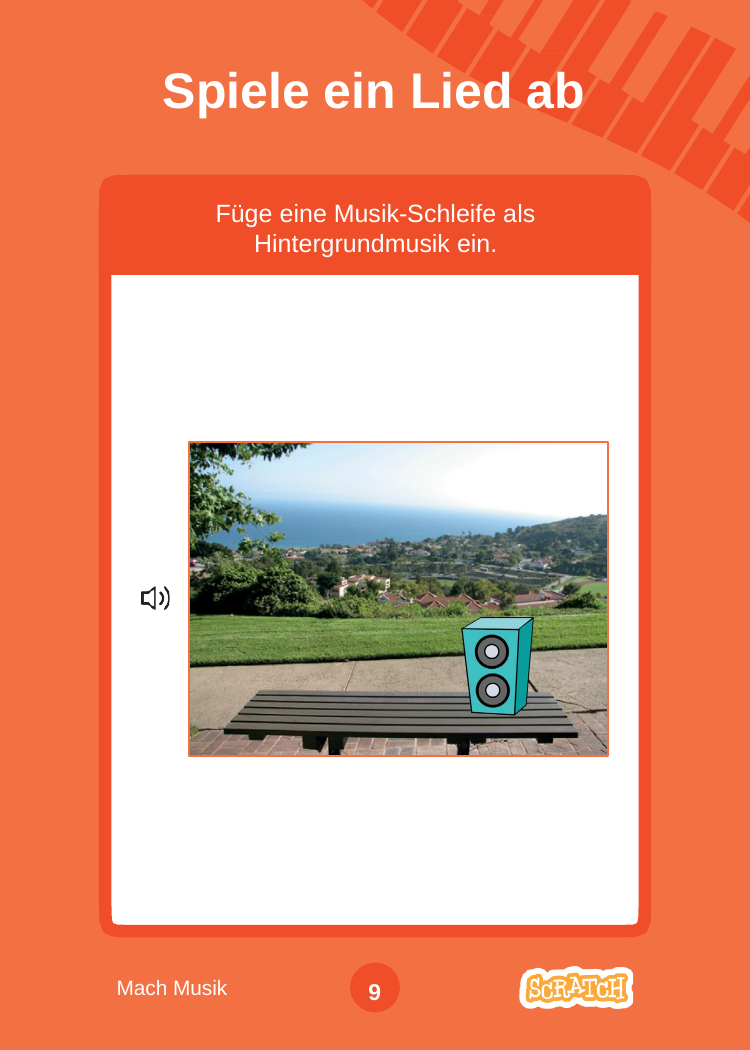

# Spiele ein Lied ab

Füge eine Musik-Schleife als Hintergrundmusik ein.

Mach Musik
9